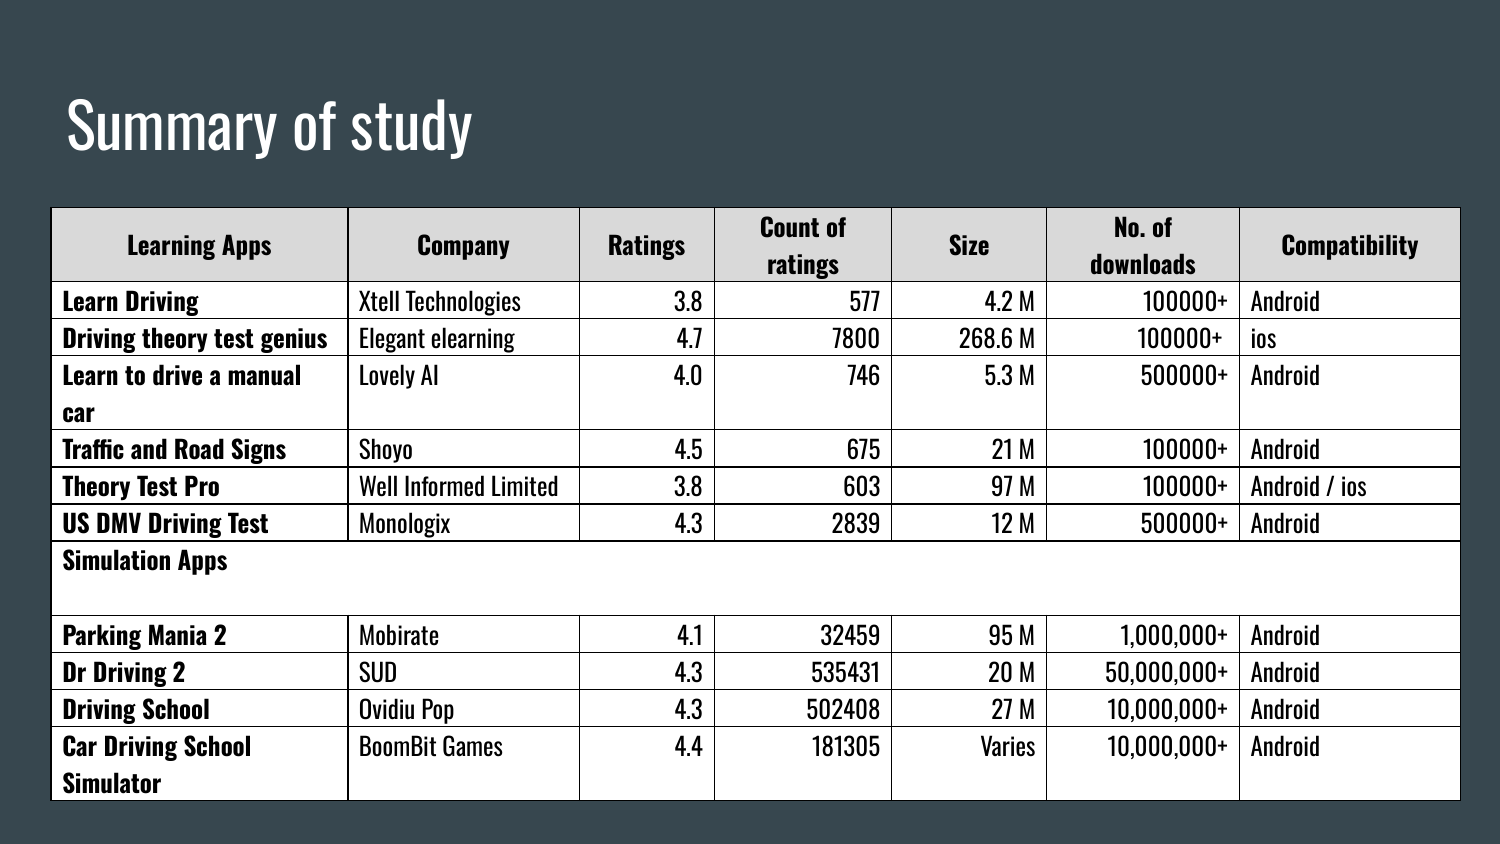

Summary of study
| Learning Apps | Company | Ratings | Count of ratings | Size | No. of downloads | Compatibility |
| --- | --- | --- | --- | --- | --- | --- |
| Learn Driving | Xtell Technologies | 3.8 | 577 | 4.2 M | 100000+ | Android |
| Driving theory test genius | Elegant elearning | 4.7 | 7800 | 268.6 M | 100000+ | ios |
| Learn to drive a manual car | Lovely AI | 4.0 | 746 | 5.3 M | 500000+ | Android |
| Traffic and Road Signs | Shoyo | 4.5 | 675 | 21 M | 100000+ | Android |
| Theory Test Pro | Well Informed Limited | 3.8 | 603 | 97 M | 100000+ | Android / ios |
| US DMV Driving Test | Monologix | 4.3 | 2839 | 12 M | 500000+ | Android |
| Simulation Apps |  |  |  |  |  |  |
| Parking Mania 2 | Mobirate | 4.1 | 32459 | 95 M | 1,000,000+ | Android |
| Dr Driving 2 | SUD | 4.3 | 535431 | 20 M | 50,000,000+ | Android |
| Driving School | Ovidiu Pop | 4.3 | 502408 | 27 M | 10,000,000+ | Android |
| Car Driving School Simulator | BoomBit Games | 4.4 | 181305 | Varies | 10,000,000+ | Android |
35
25
15